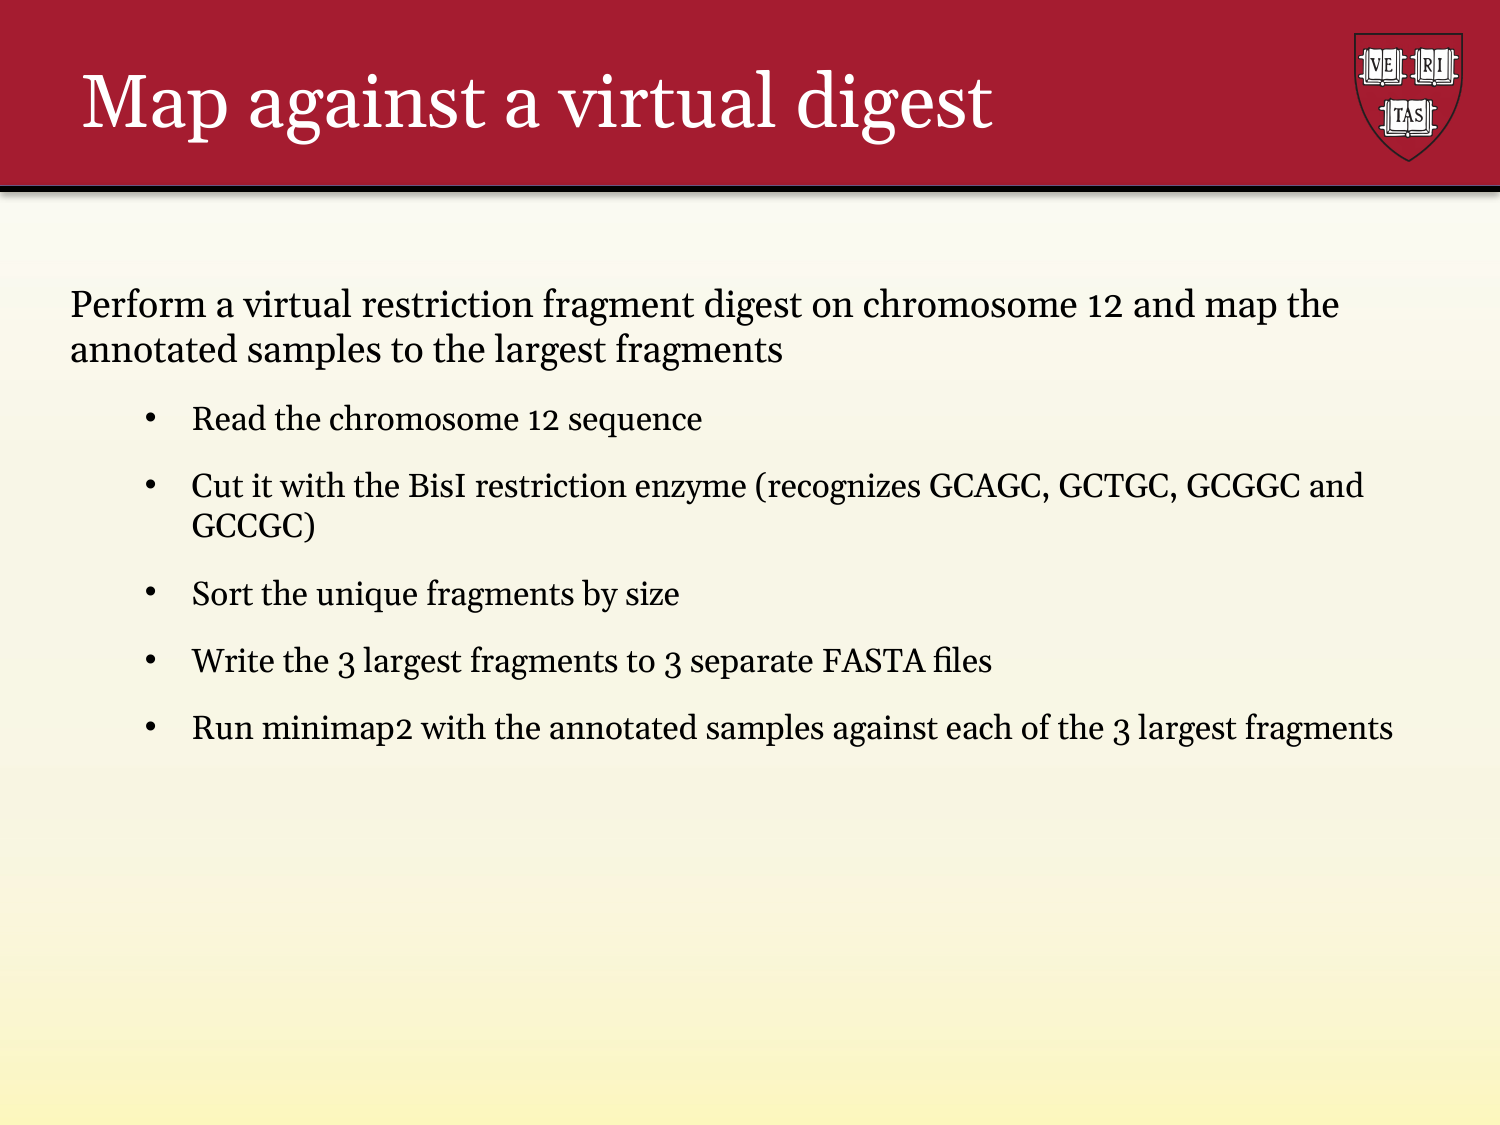

# Map against a virtual digest
Perform a virtual restriction fragment digest on chromosome 12 and map the annotated samples to the largest fragments
Read the chromosome 12 sequence
Cut it with the BisI restriction enzyme (recognizes GCAGC, GCTGC, GCGGC and GCCGC)
Sort the unique fragments by size
Write the 3 largest fragments to 3 separate FASTA files
Run minimap2 with the annotated samples against each of the 3 largest fragments